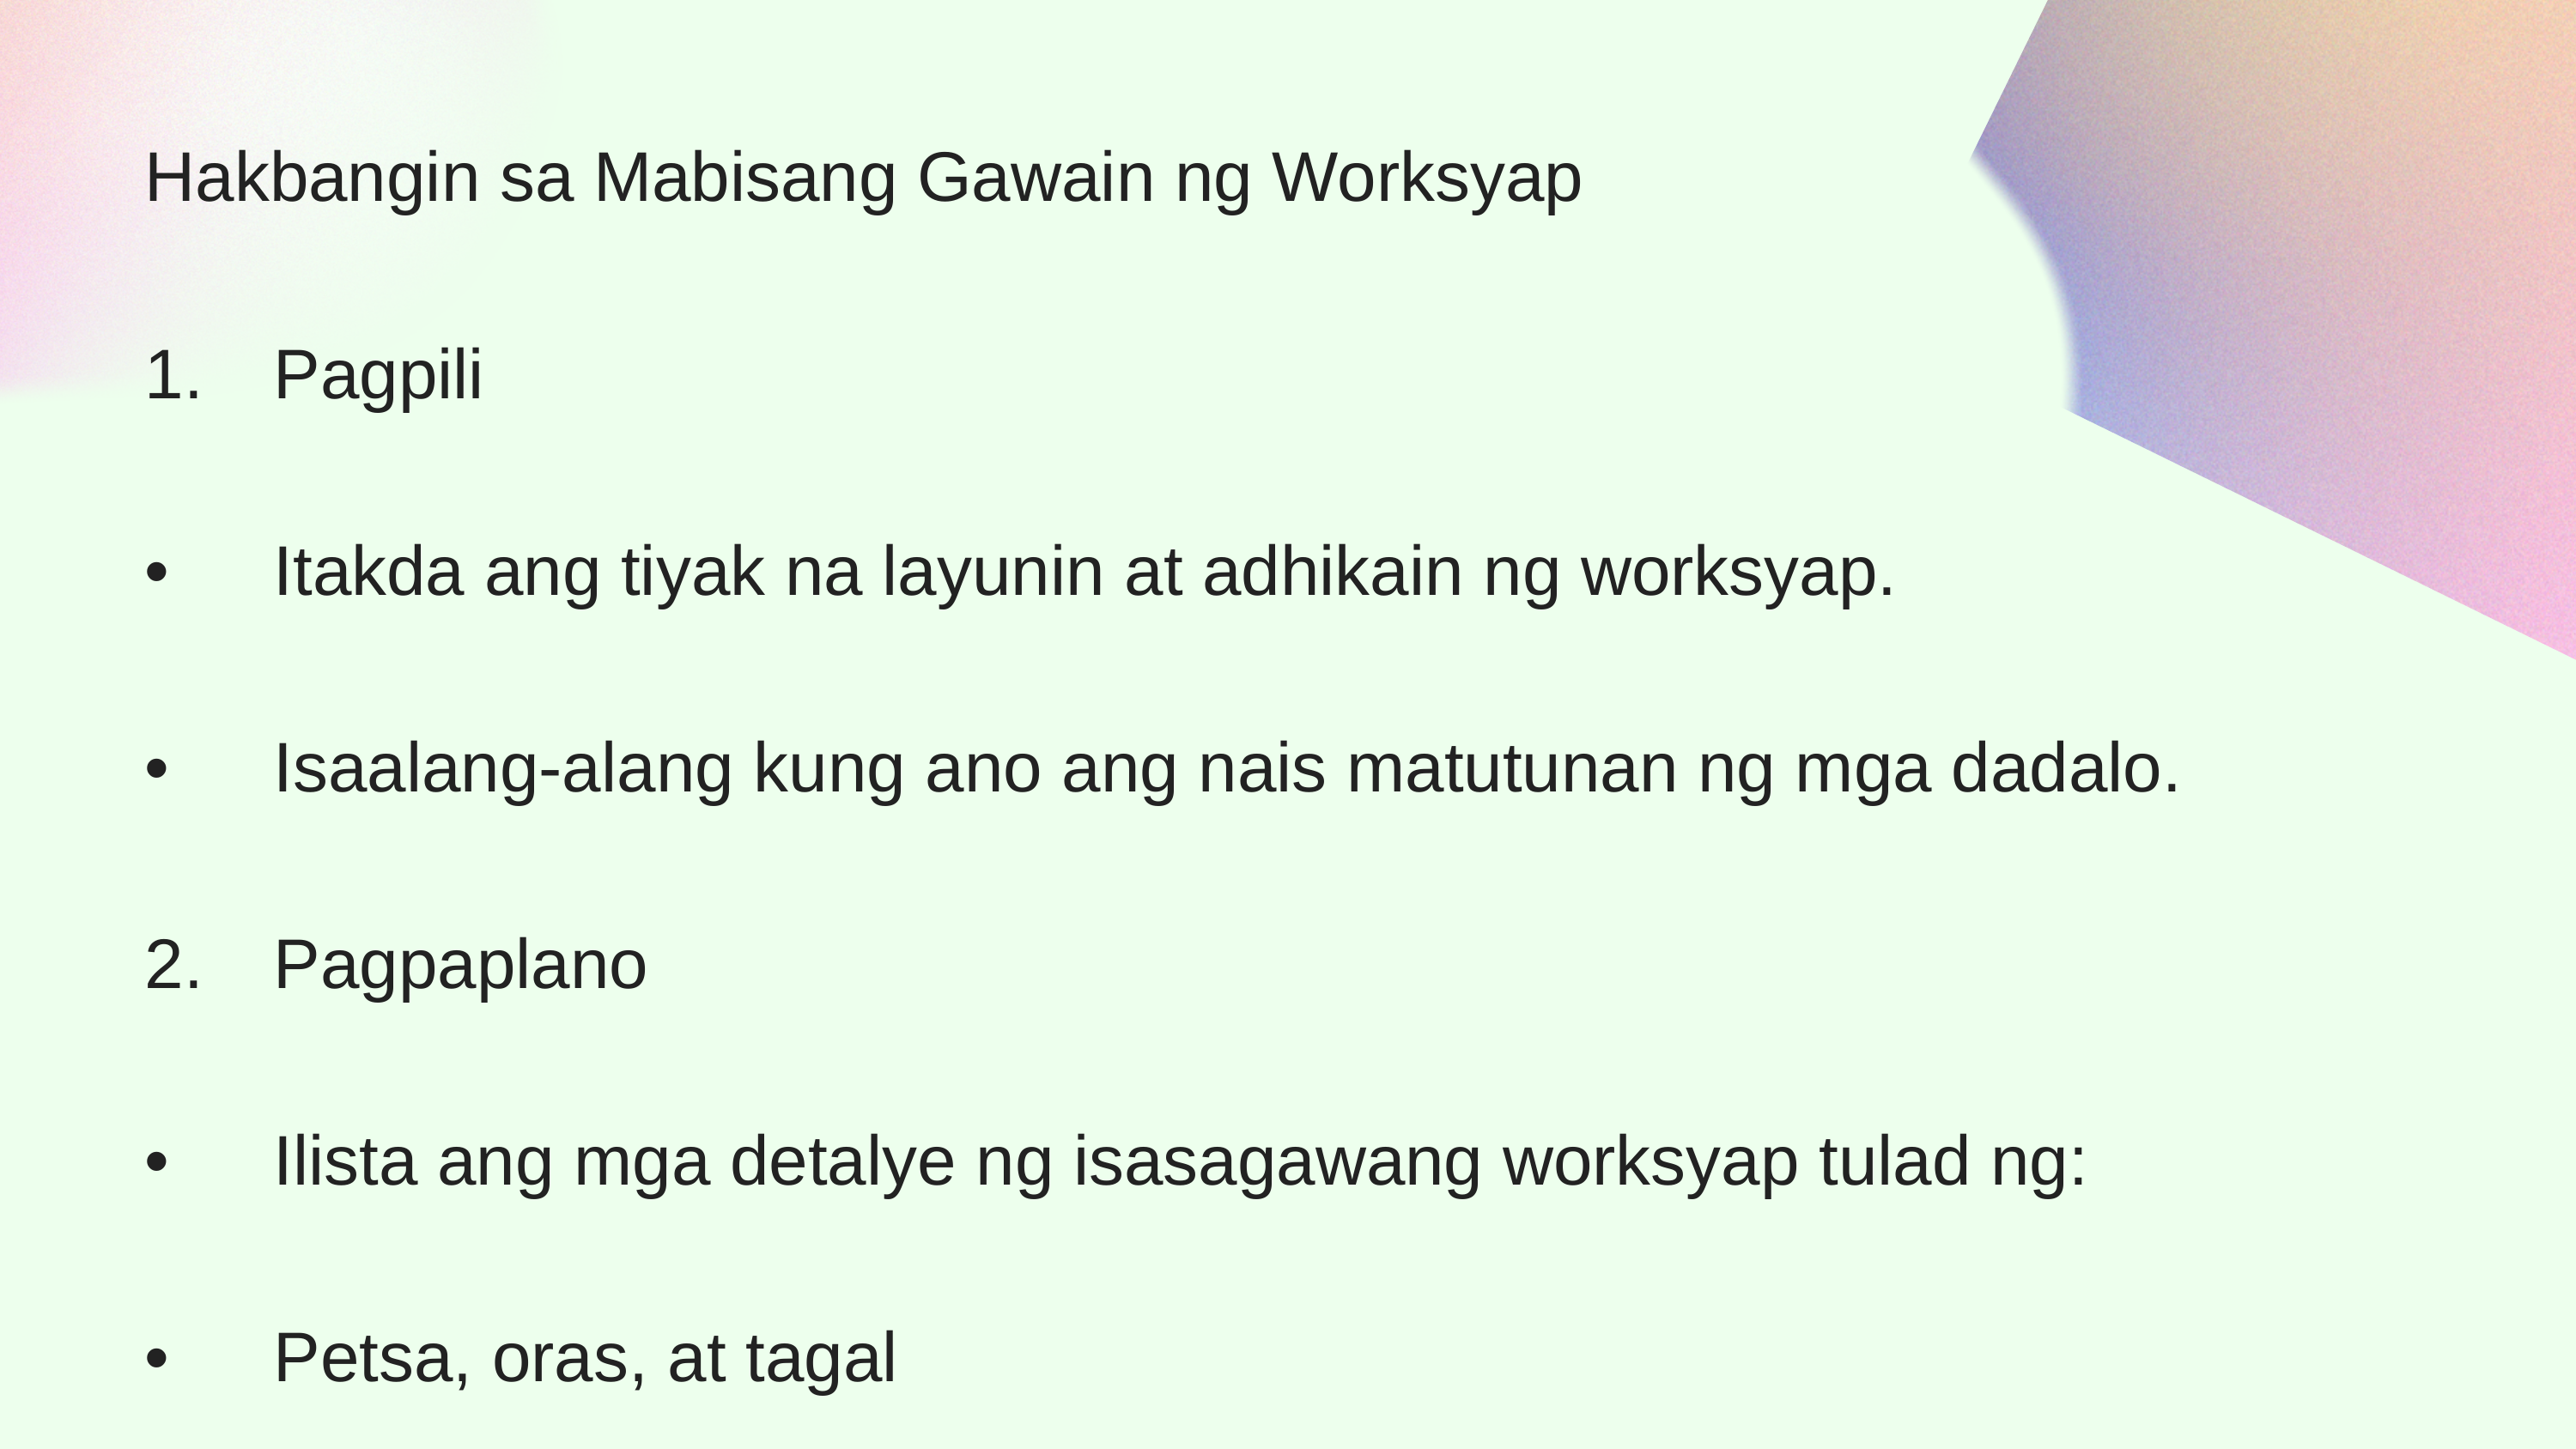

Hakbangin sa Mabisang Gawain ng Worksyap
1.	Pagpili
•	Itakda ang tiyak na layunin at adhikain ng worksyap.
•	Isaalang-alang kung ano ang nais matutunan ng mga dadalo.
2.	Pagpaplano
•	Ilista ang mga detalye ng isasagawang worksyap tulad ng:
•	Petsa, oras, at tagal
•	Lugar
•	Mga kagamitan
•	Bilang ng dadalo
•	Badyet
•  Transportasyon